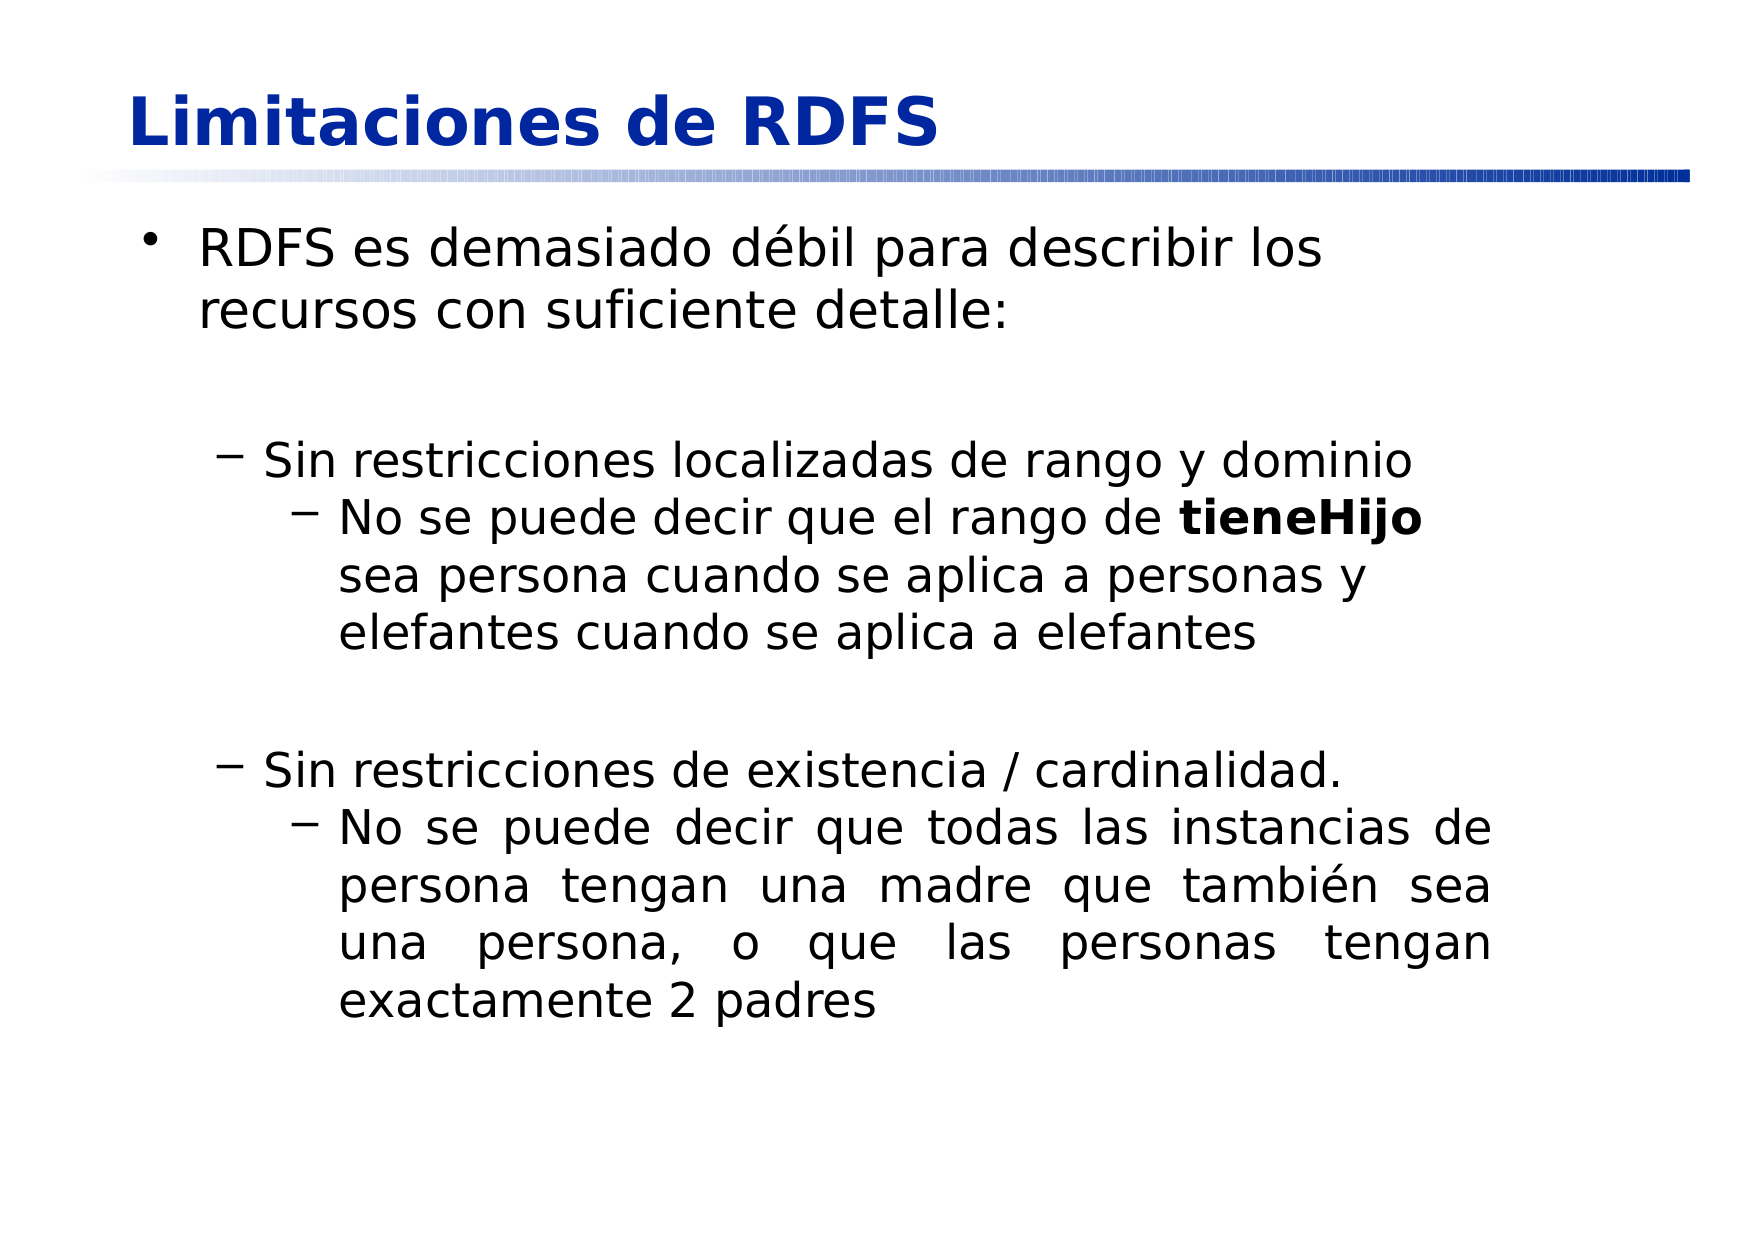

# Limitaciones de RDFS
RDFS es demasiado débil para describir los recursos con suficiente detalle:

Sin restricciones localizadas de rango y dominio
No se puede decir que el rango de tieneHijo sea persona cuando se aplica a personas y elefantes cuando se aplica a elefantes

Sin restricciones de existencia / cardinalidad.
No se puede decir que todas las instancias de persona tengan una madre que también sea una persona, o que las personas tengan exactamente 2 padres